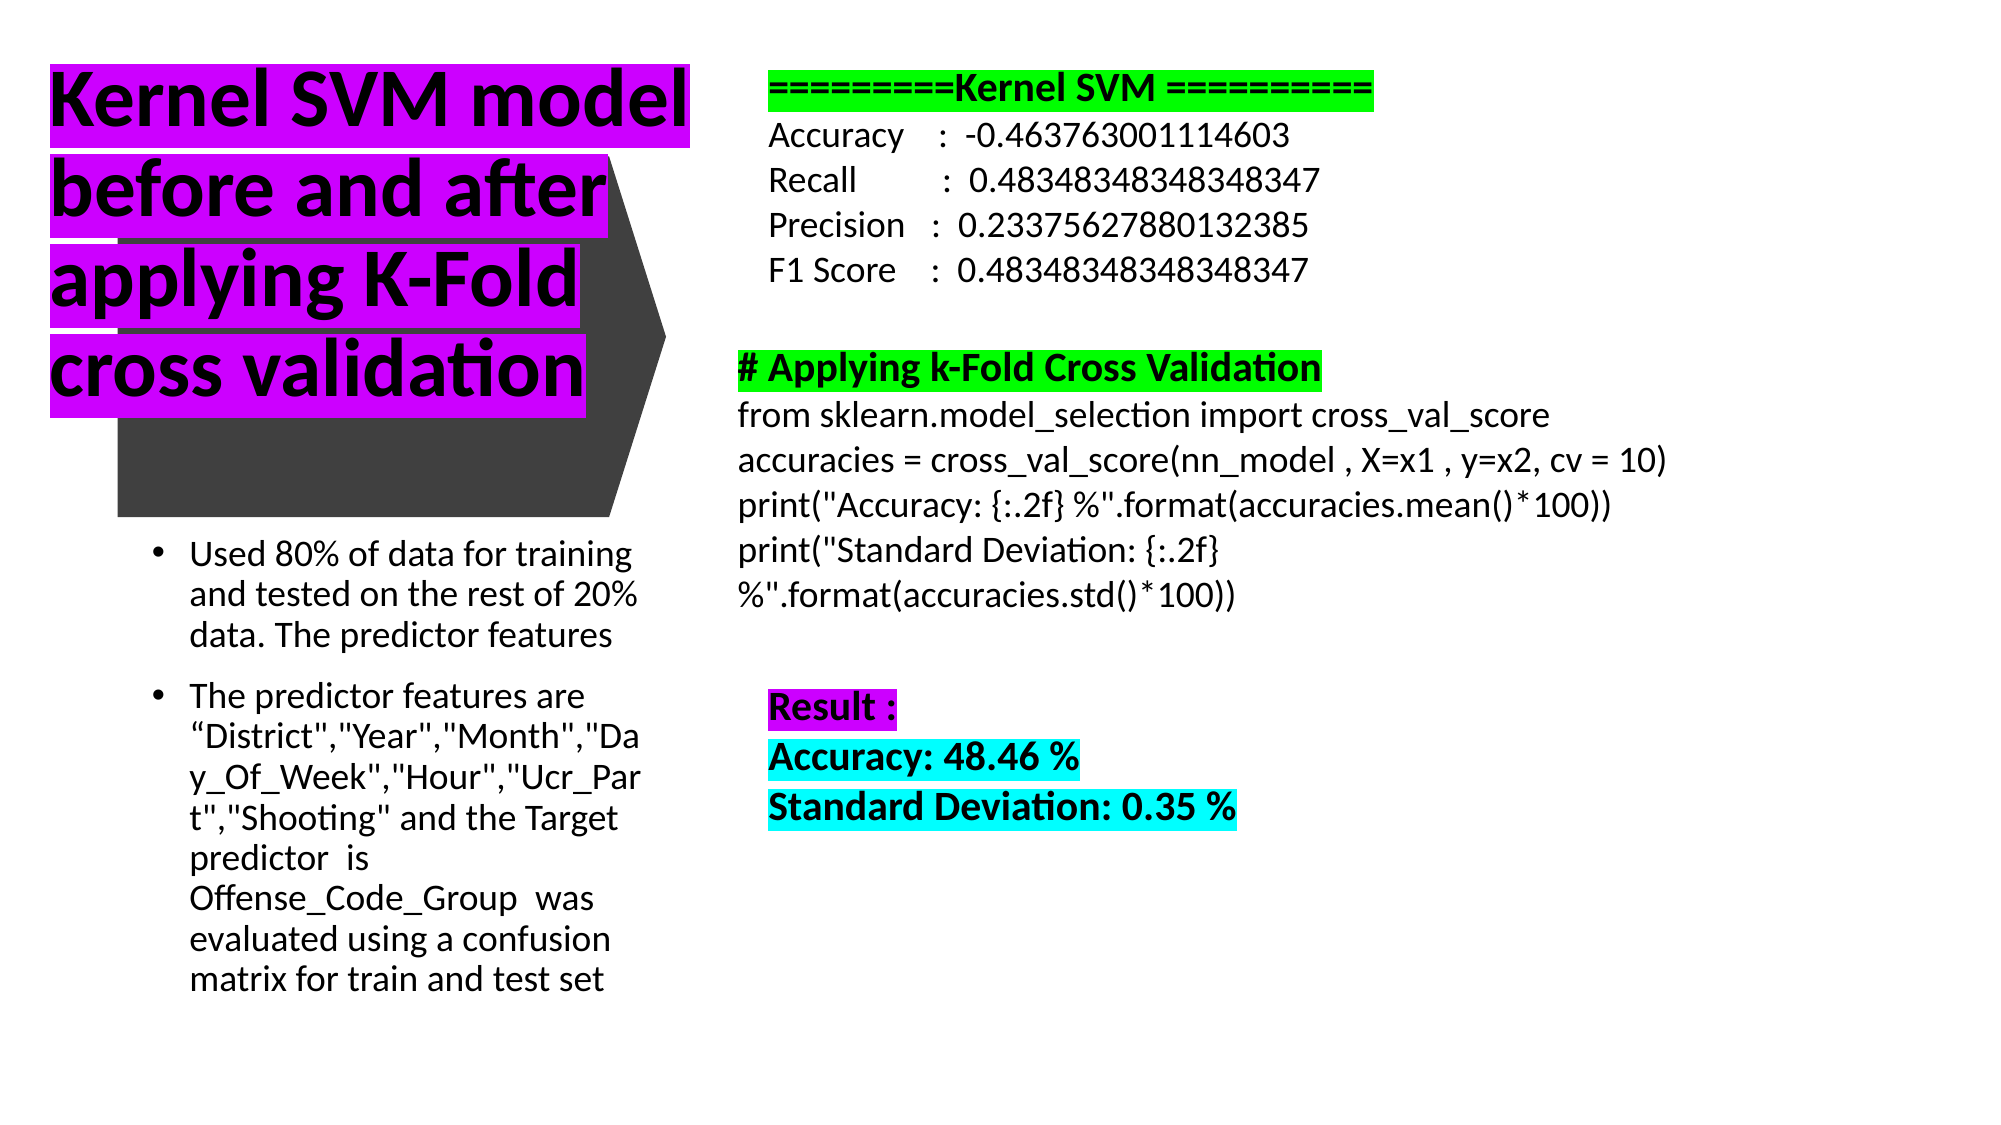

=========Kernel SVM ==========
Accuracy    :  -0.463763001114603
Recall          :  0.48348348348348347
Precision   :  0.23375627880132385
F1 Score    :  0.48348348348348347

# Kernel SVM model before and after applying K-Fold cross validation
# Applying k-Fold Cross Validation
from sklearn.model_selection import cross_val_score
accuracies = cross_val_score(nn_model , X=x1 , y=x2, cv = 10)
print("Accuracy: {:.2f} %".format(accuracies.mean()*100))
print("Standard Deviation: {:.2f} %".format(accuracies.std()*100))
Used 80% of data for training and tested on the rest of 20% data. The predictor features
The predictor features are “District","Year","Month","Day_Of_Week","Hour","Ucr_Part","Shooting" and the Target predictor  is   Offense_Code_Group  was evaluated using a confusion matrix for train and test set
Result :
Accuracy: 48.46 %
Standard Deviation: 0.35 %